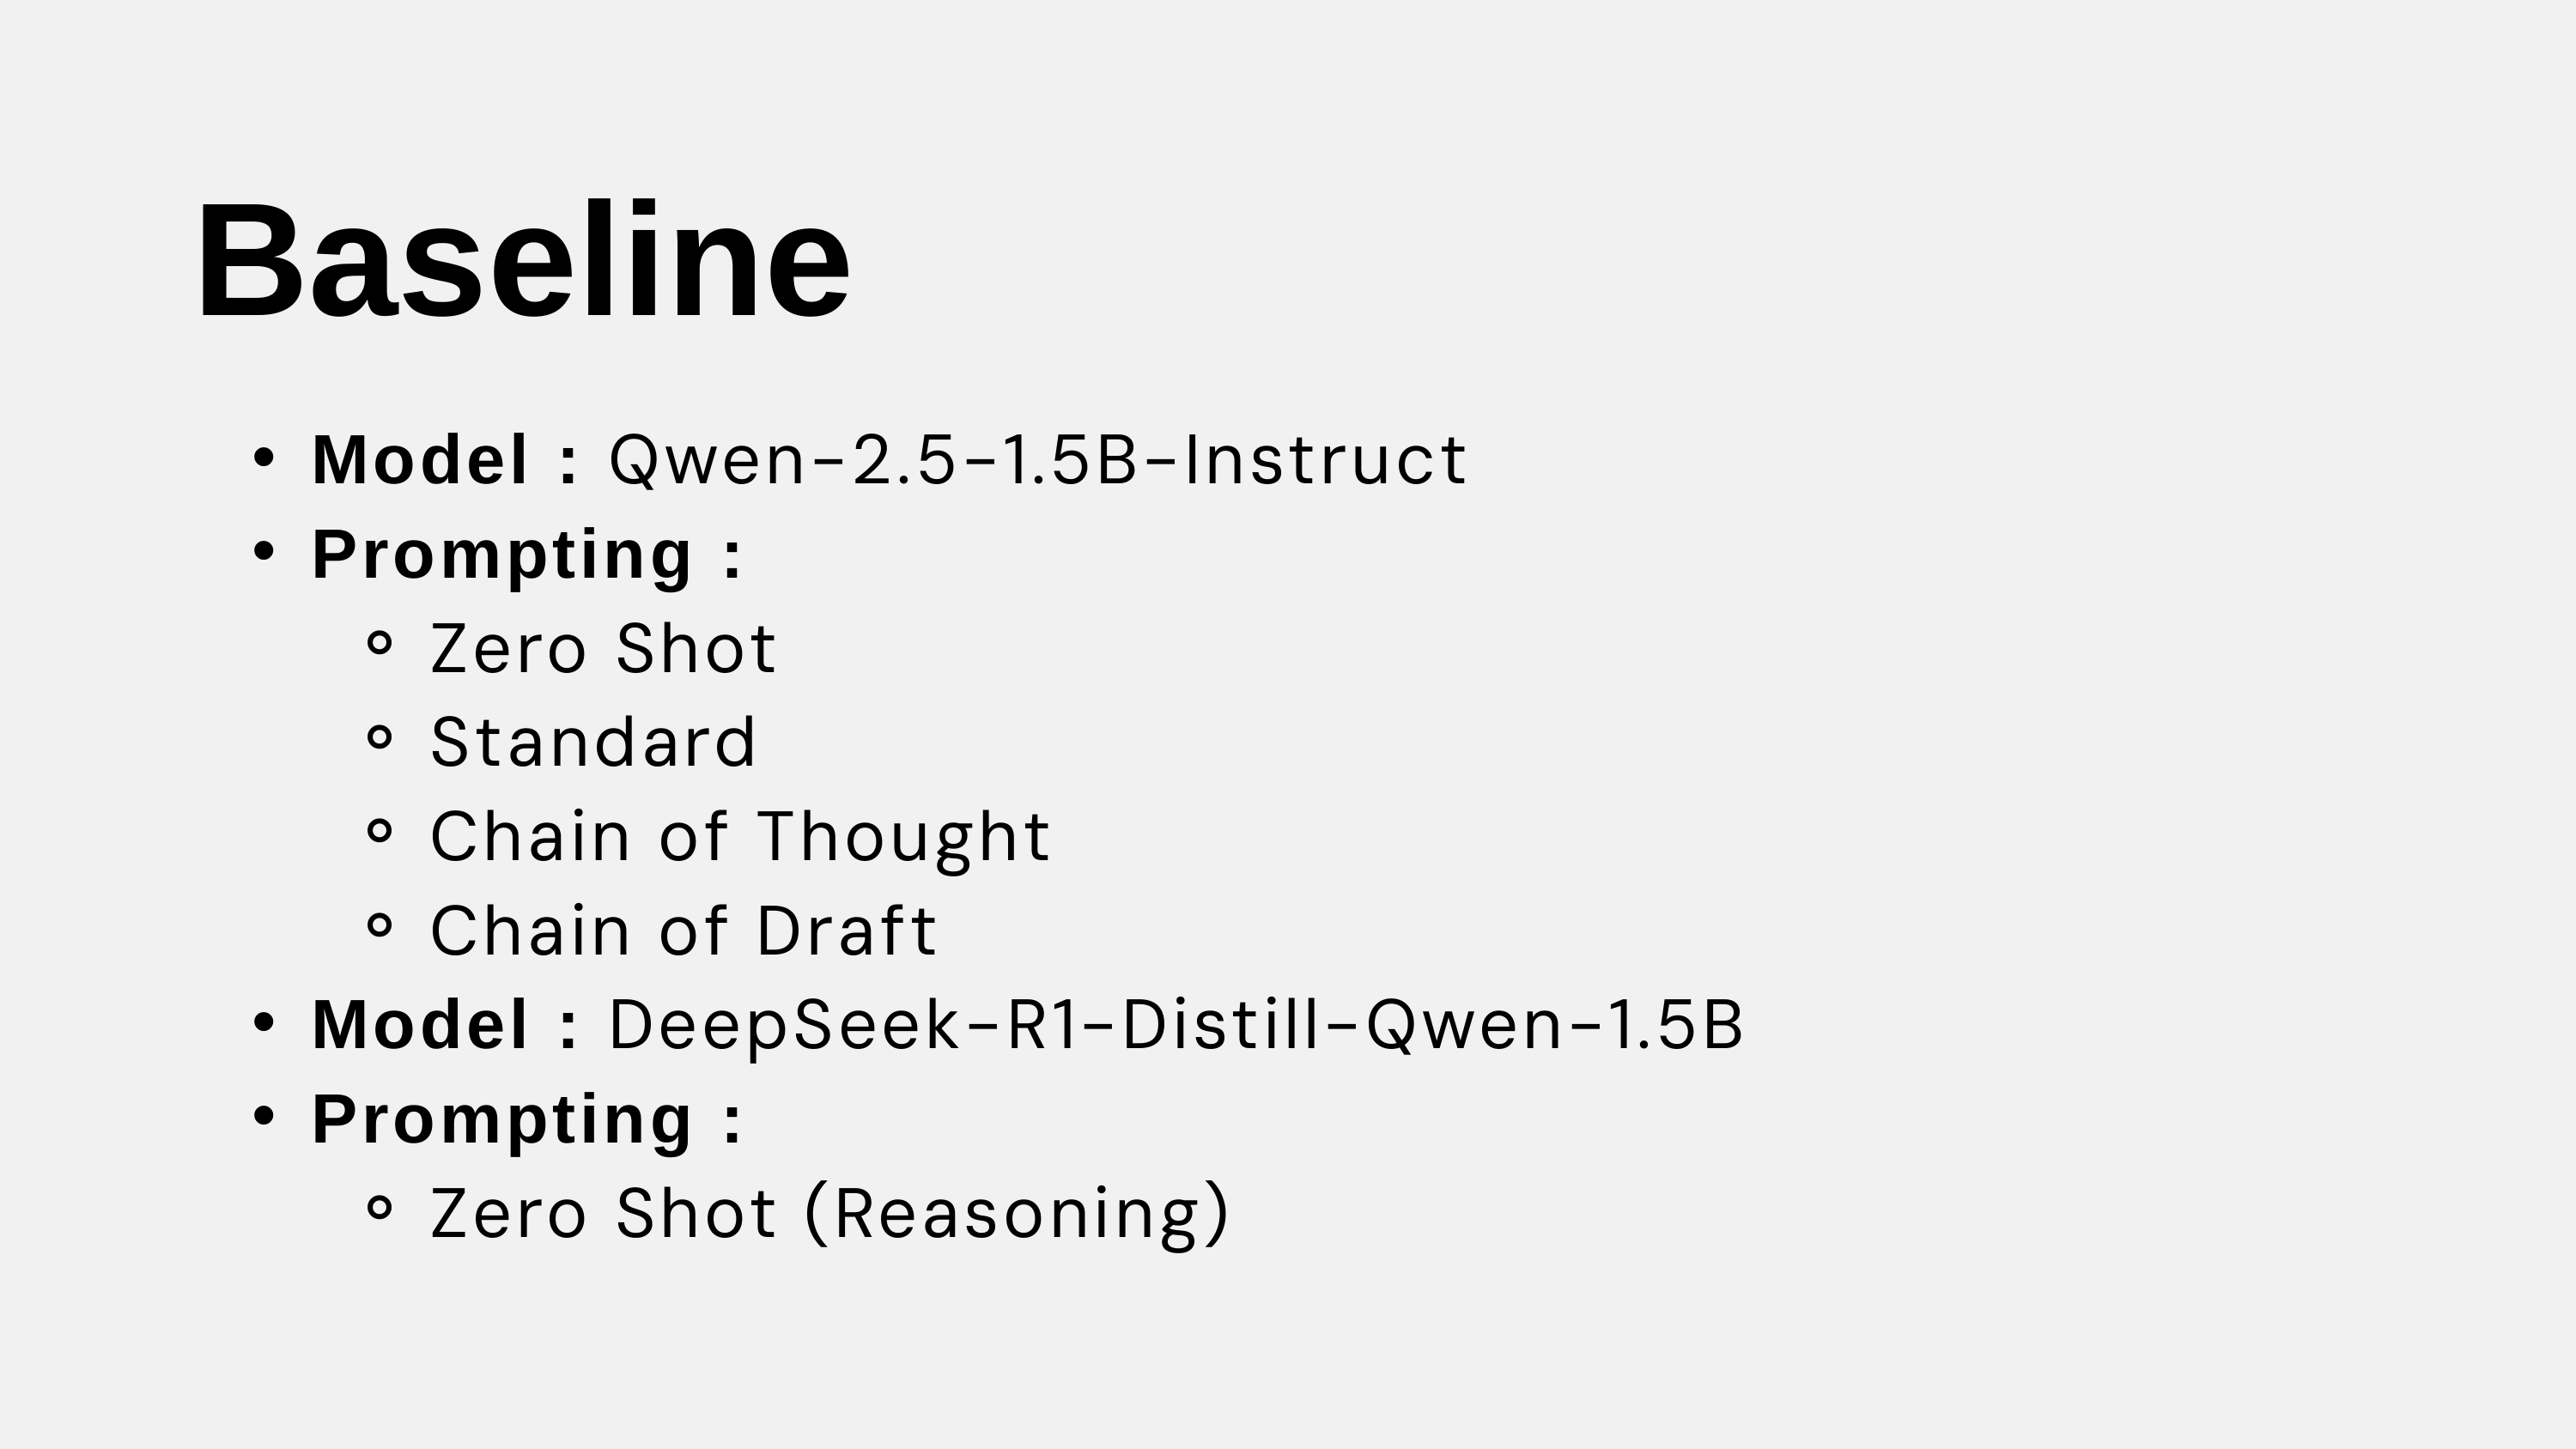

Baseline
Model : Qwen-2.5-1.5B-Instruct
Prompting :
Zero Shot
Standard
Chain of Thought
Chain of Draft
Model : DeepSeek-R1-Distill-Qwen-1.5B
Prompting :
Zero Shot (Reasoning)